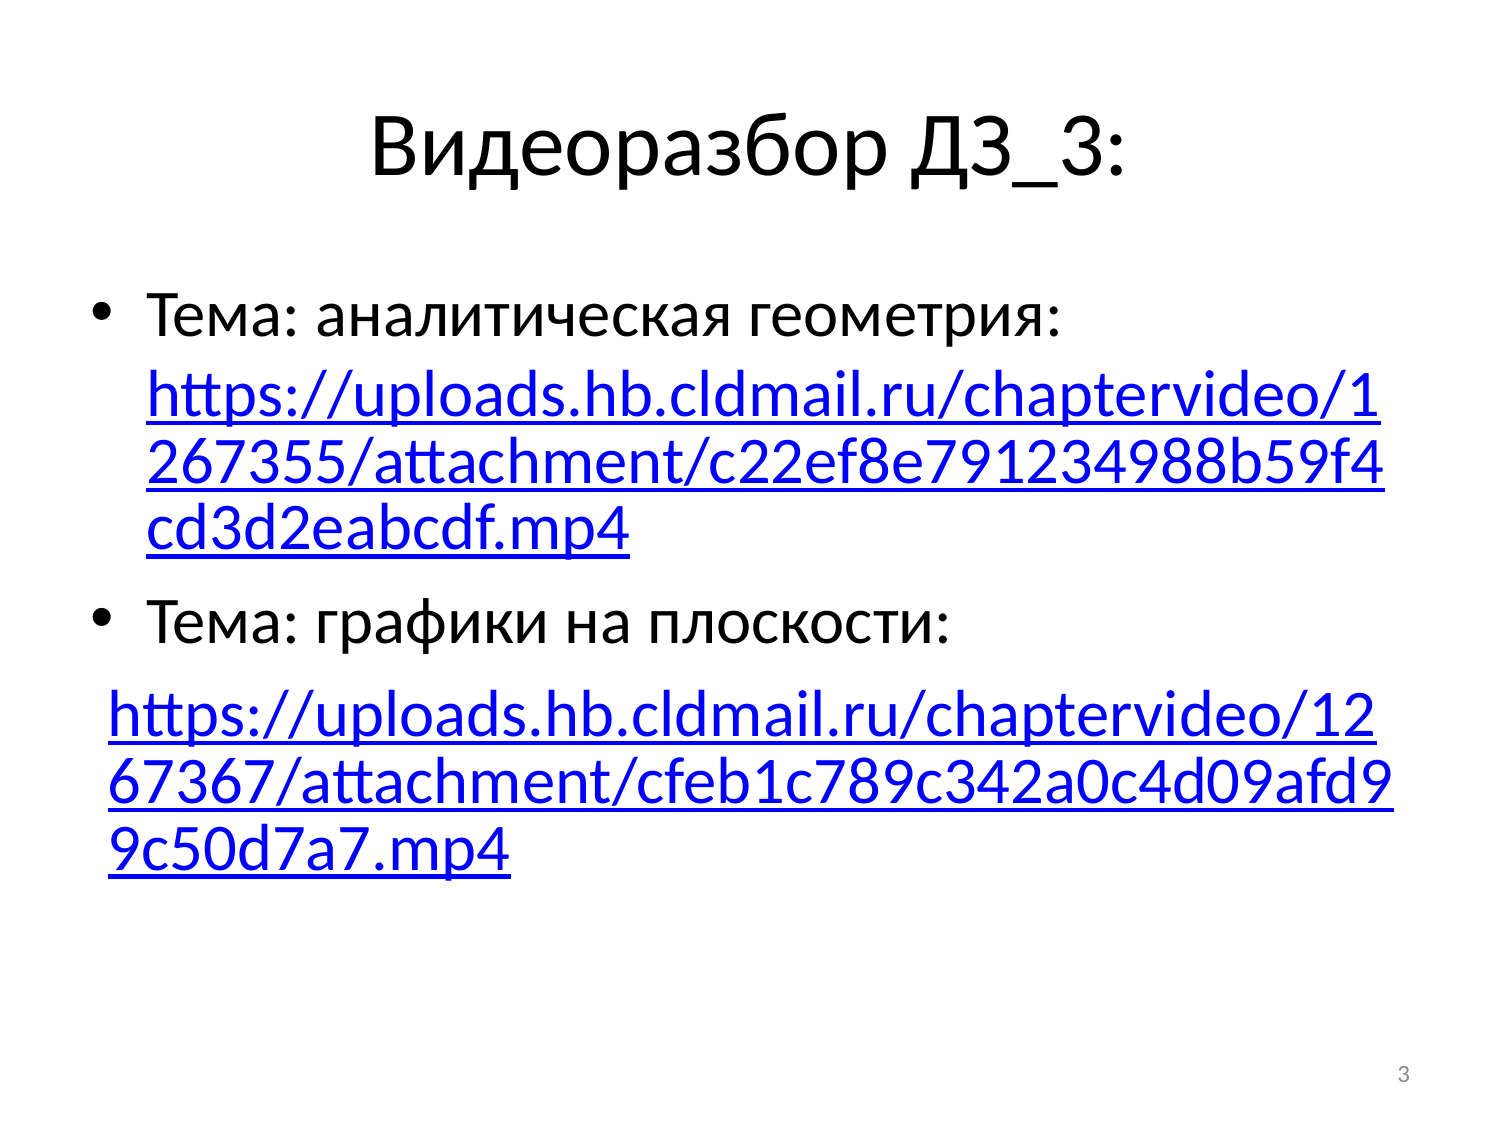

# Видеоразбор ДЗ_3:
Тема: аналитическая геометрия: https://uploads.hb.cldmail.ru/chaptervideo/1267355/attachment/c22ef8e791234988b59f4cd3d2eabcdf.mp4
Тема: графики на плоскости:
https://uploads.hb.cldmail.ru/chaptervideo/1267367/attachment/cfeb1c789c342a0c4d09afd99c50d7a7.mp4

3